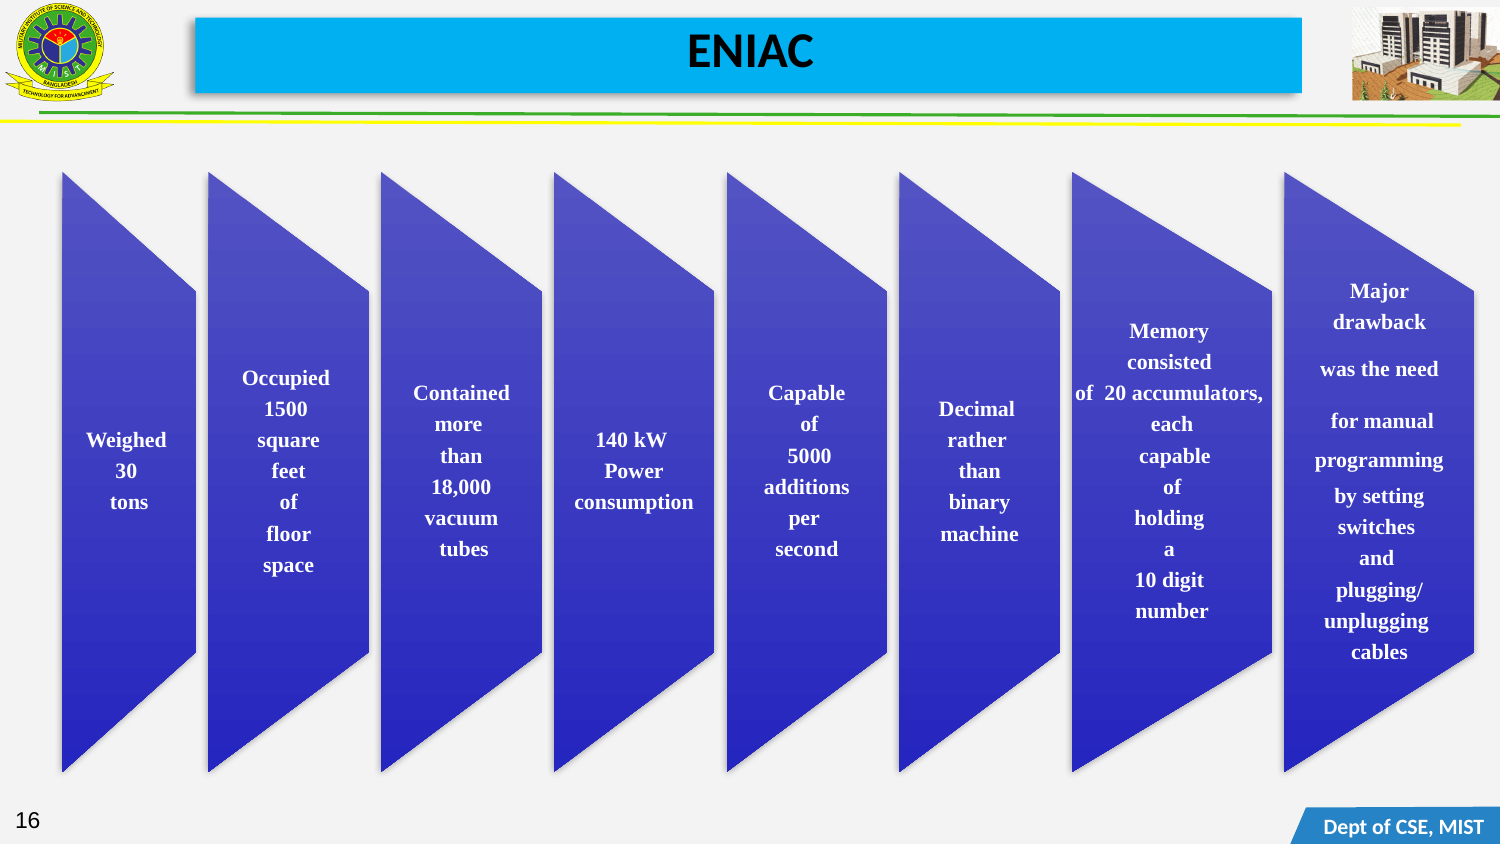

# ENIAC
Weighed
30
tons
Occupied
1500
square
 feet
of
 floor
space
Contained
more
than
 18,000
vacuum
 tubes
140 kW
Power
consumption
Capable
 of
 5000
 additions
per
second
Decimal
rather
than
 binary
machine
Memory
consisted
of  20 accumulators,
each
 capable
 of
holding
a
10 digit
number
Major
 drawback
was the need
 for manual programming
 by setting
switches
and
plugging/
unplugging
cables